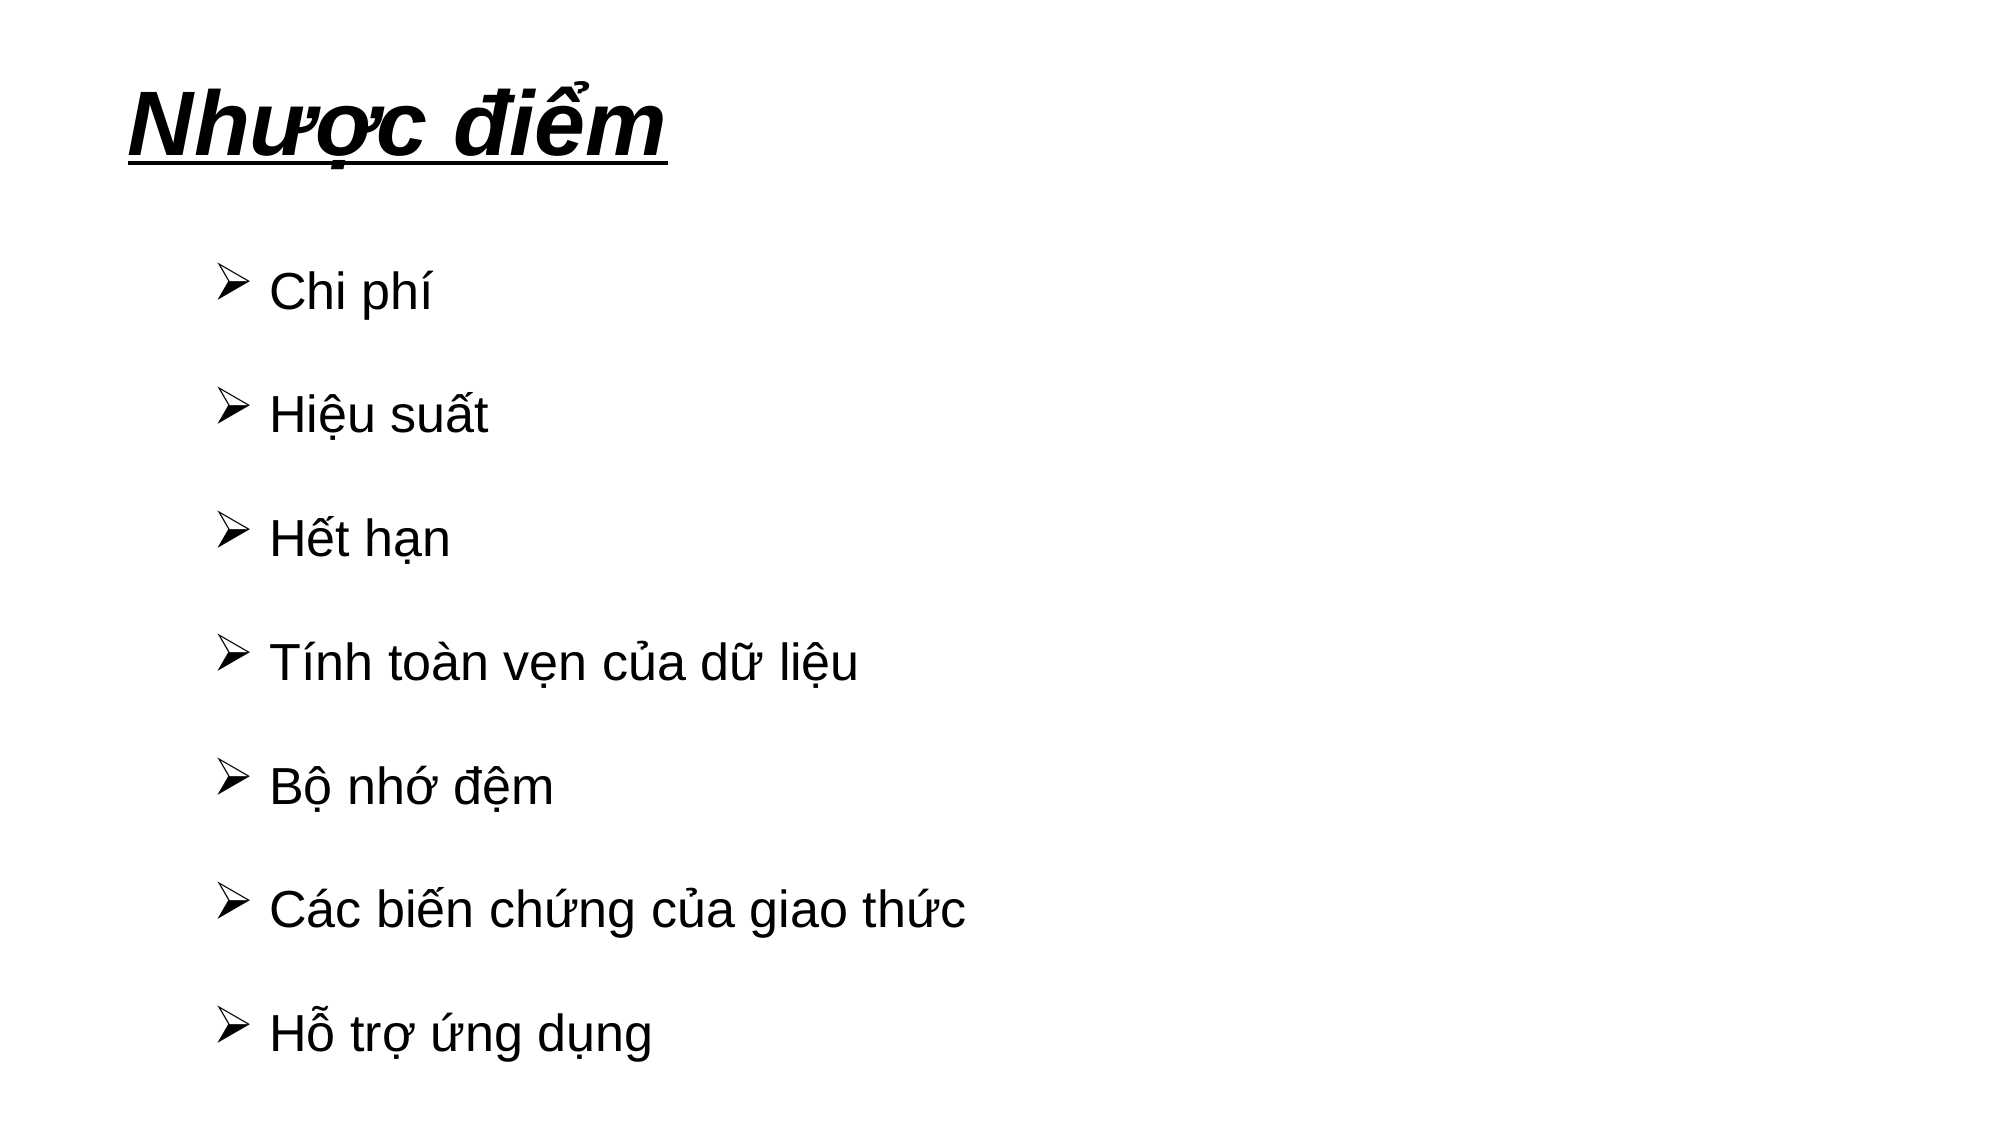

# Nhược điểm
Chi phí
Hiệu suất
Hết hạn
Tính toàn vẹn của dữ liệu
Bộ nhớ đệm
Các biến chứng của giao thức
Hỗ trợ ứng dụng